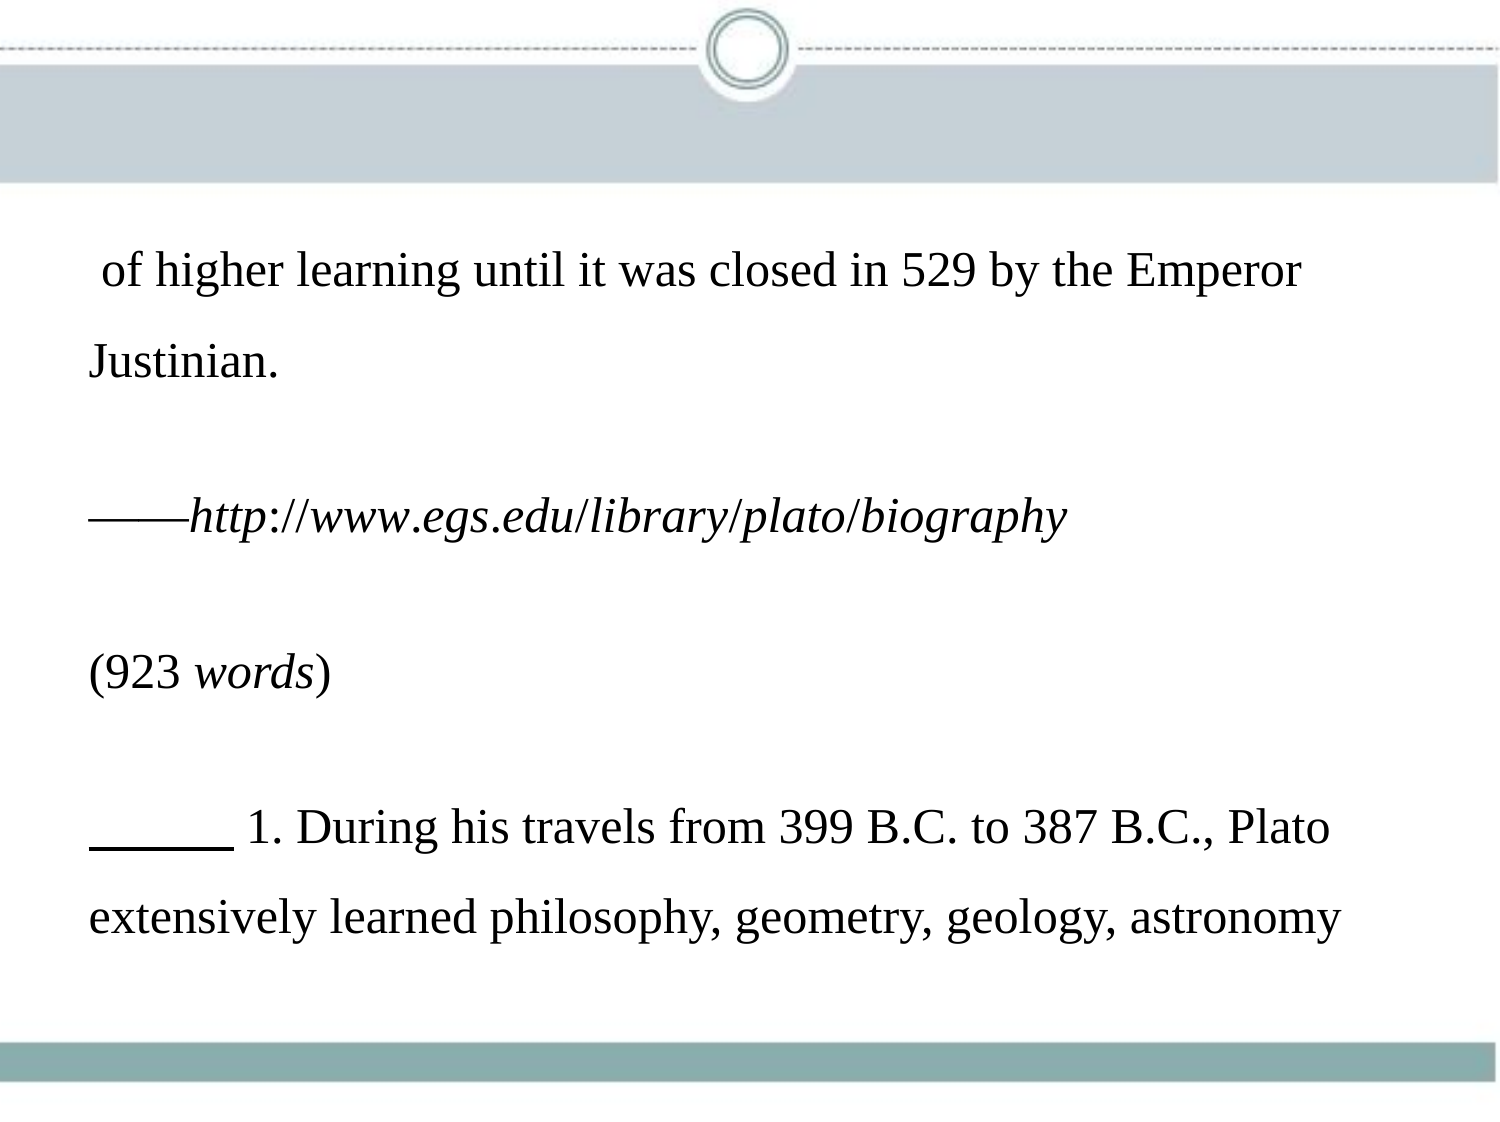

of higher learning until it was closed in 529 by the Emperor
Justinian.
——http://www.egs.edu/library/plato/biography
(923 words)
　　    1. During his travels from 399 B.C. to 387 B.C., Plato
extensively learned philosophy, geometry, geology, astronomy